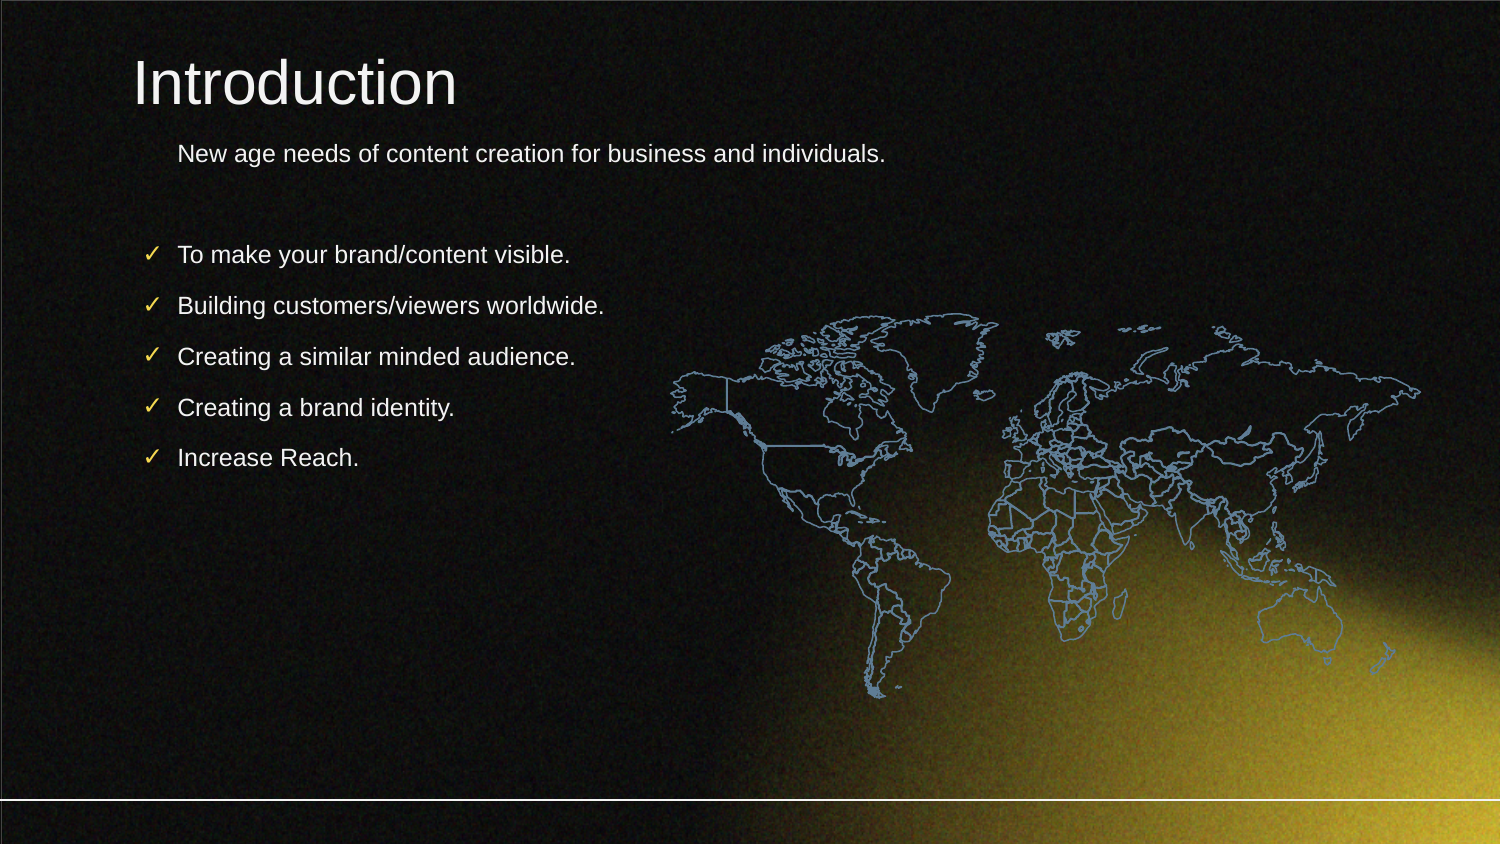

# Introduction
New age needs of content creation for business and individuals.

To make your brand/content visible.
Building customers/viewers worldwide.
Creating a similar minded audience.
Creating a brand identity.
Increase Reach.